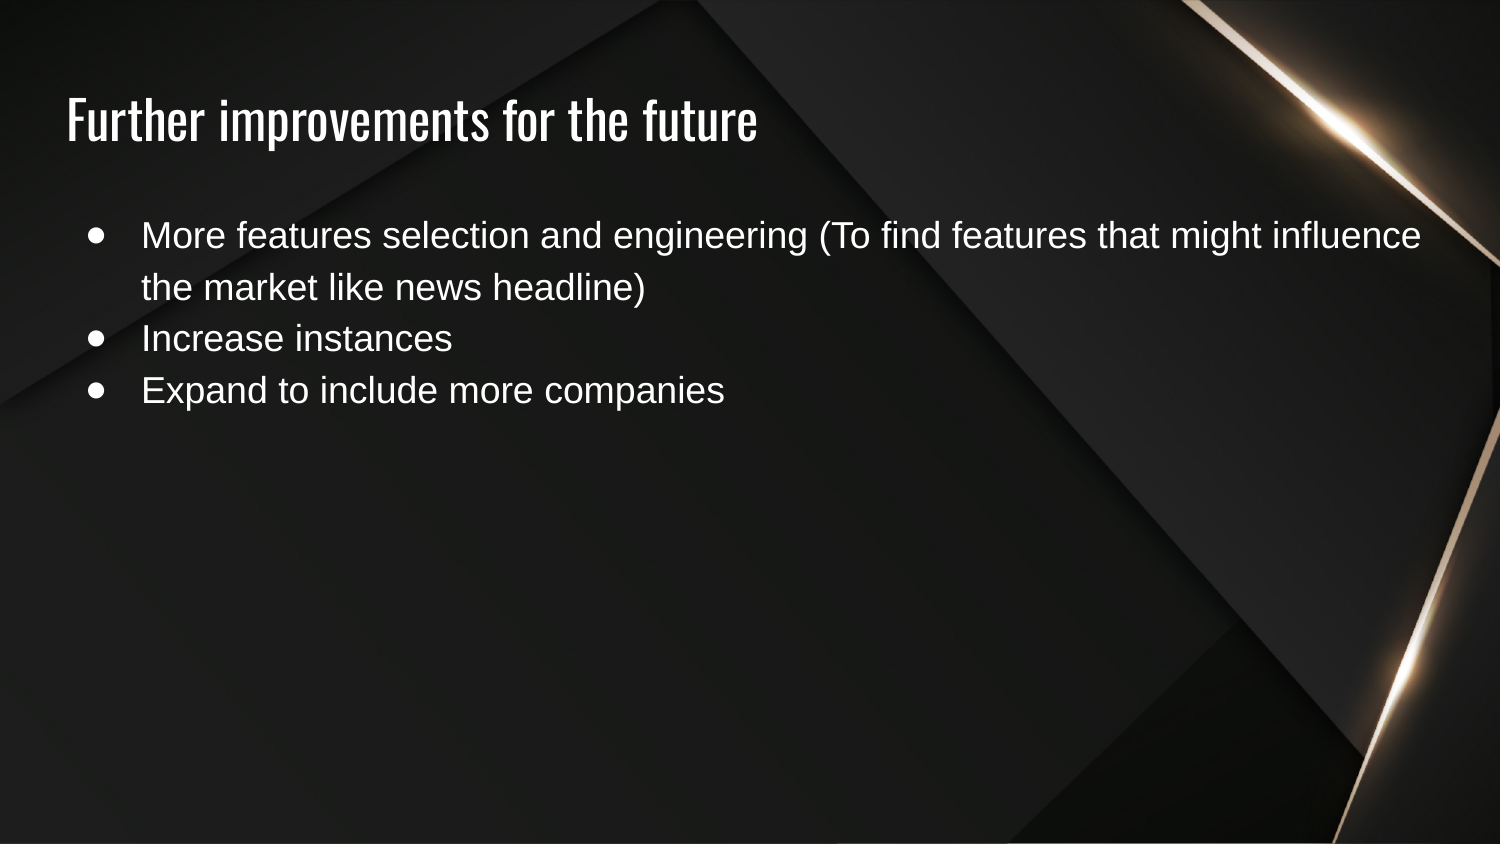

# Further improvements for the future
More features selection and engineering (To find features that might influence the market like news headline)
Increase instances
Expand to include more companies